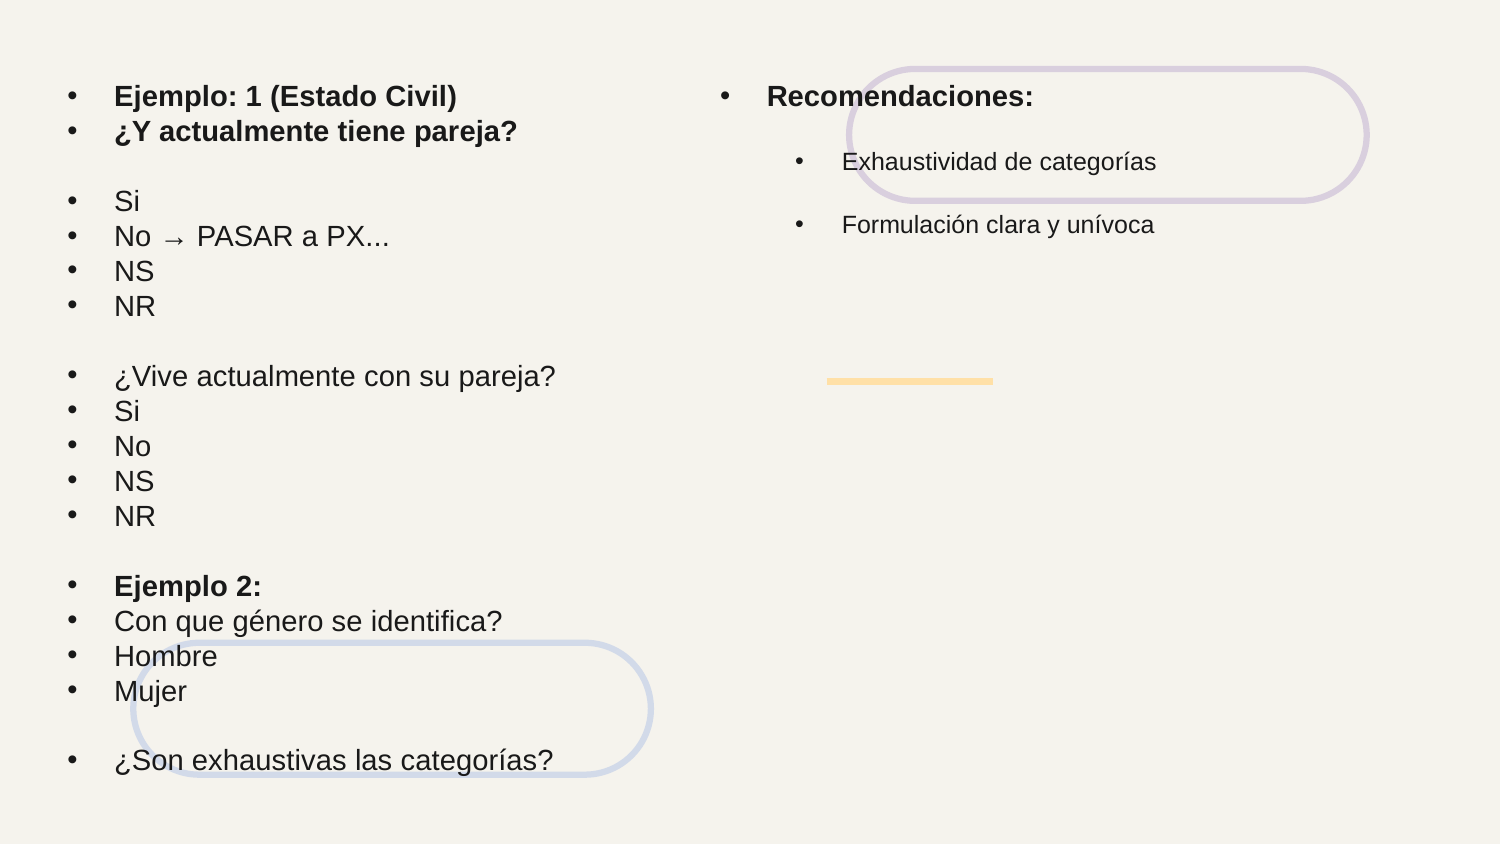

Ejemplo: 1 (Estado Civil)
¿Y actualmente tiene pareja?

Si
No → PASAR a PX...
NS
NR

¿Vive actualmente con su pareja?
Si
No
NS
NR

Ejemplo 2:
Con que género se identifica?
Hombre
Mujer

¿Son exhaustivas las categorías?
Recomendaciones:
Exhaustividad de categorías
Formulación clara y unívoca